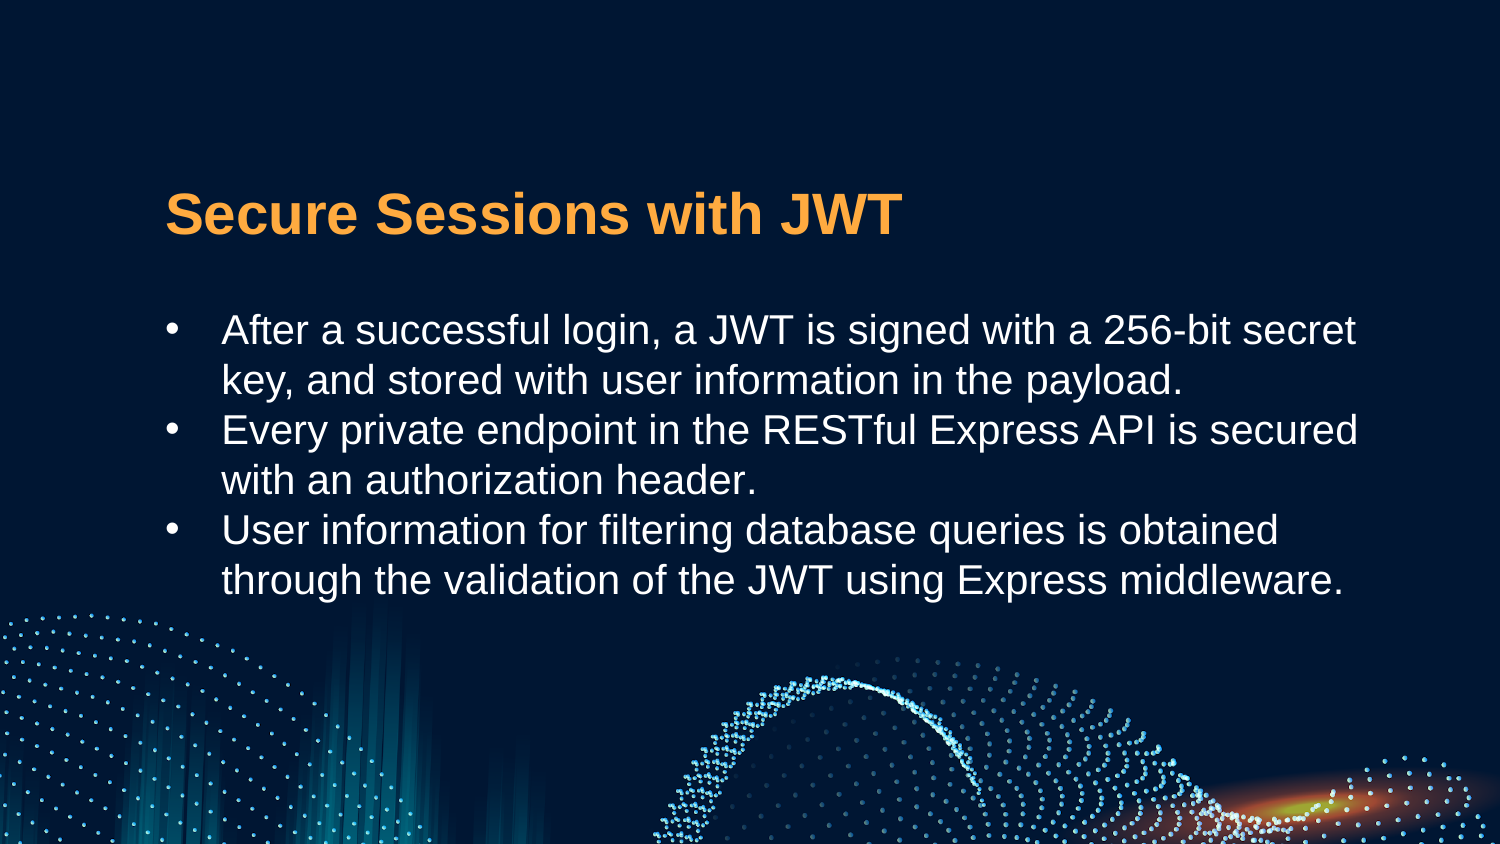

Secure Data Flow
Secure Sessions with JWT
Email Code System
After a successful login attempt, the user is prompted to insert a validation code.
In the backend, a random 6-digit code is generated with the randomBytes function.
An email is sent via the integration of nodemailer to the recipient.
If the correct code is inserted, the user is prompted to the dashboard of the platform.
After a successful login, a JWT is signed with a 256-bit secret key, and stored with user information in the payload.
Every private endpoint in the RESTful Express API is secured with an authorization header.
User information for filtering database queries is obtained through the validation of the JWT using Express middleware.
API requests are executed within database transactions and parameterized queries to mitigate the risk of SQL injections.
The use of transactions ensure rollback capability in case of an attack.
Parameterized queries ensure that no raw data is being inserted in the main content of a query.